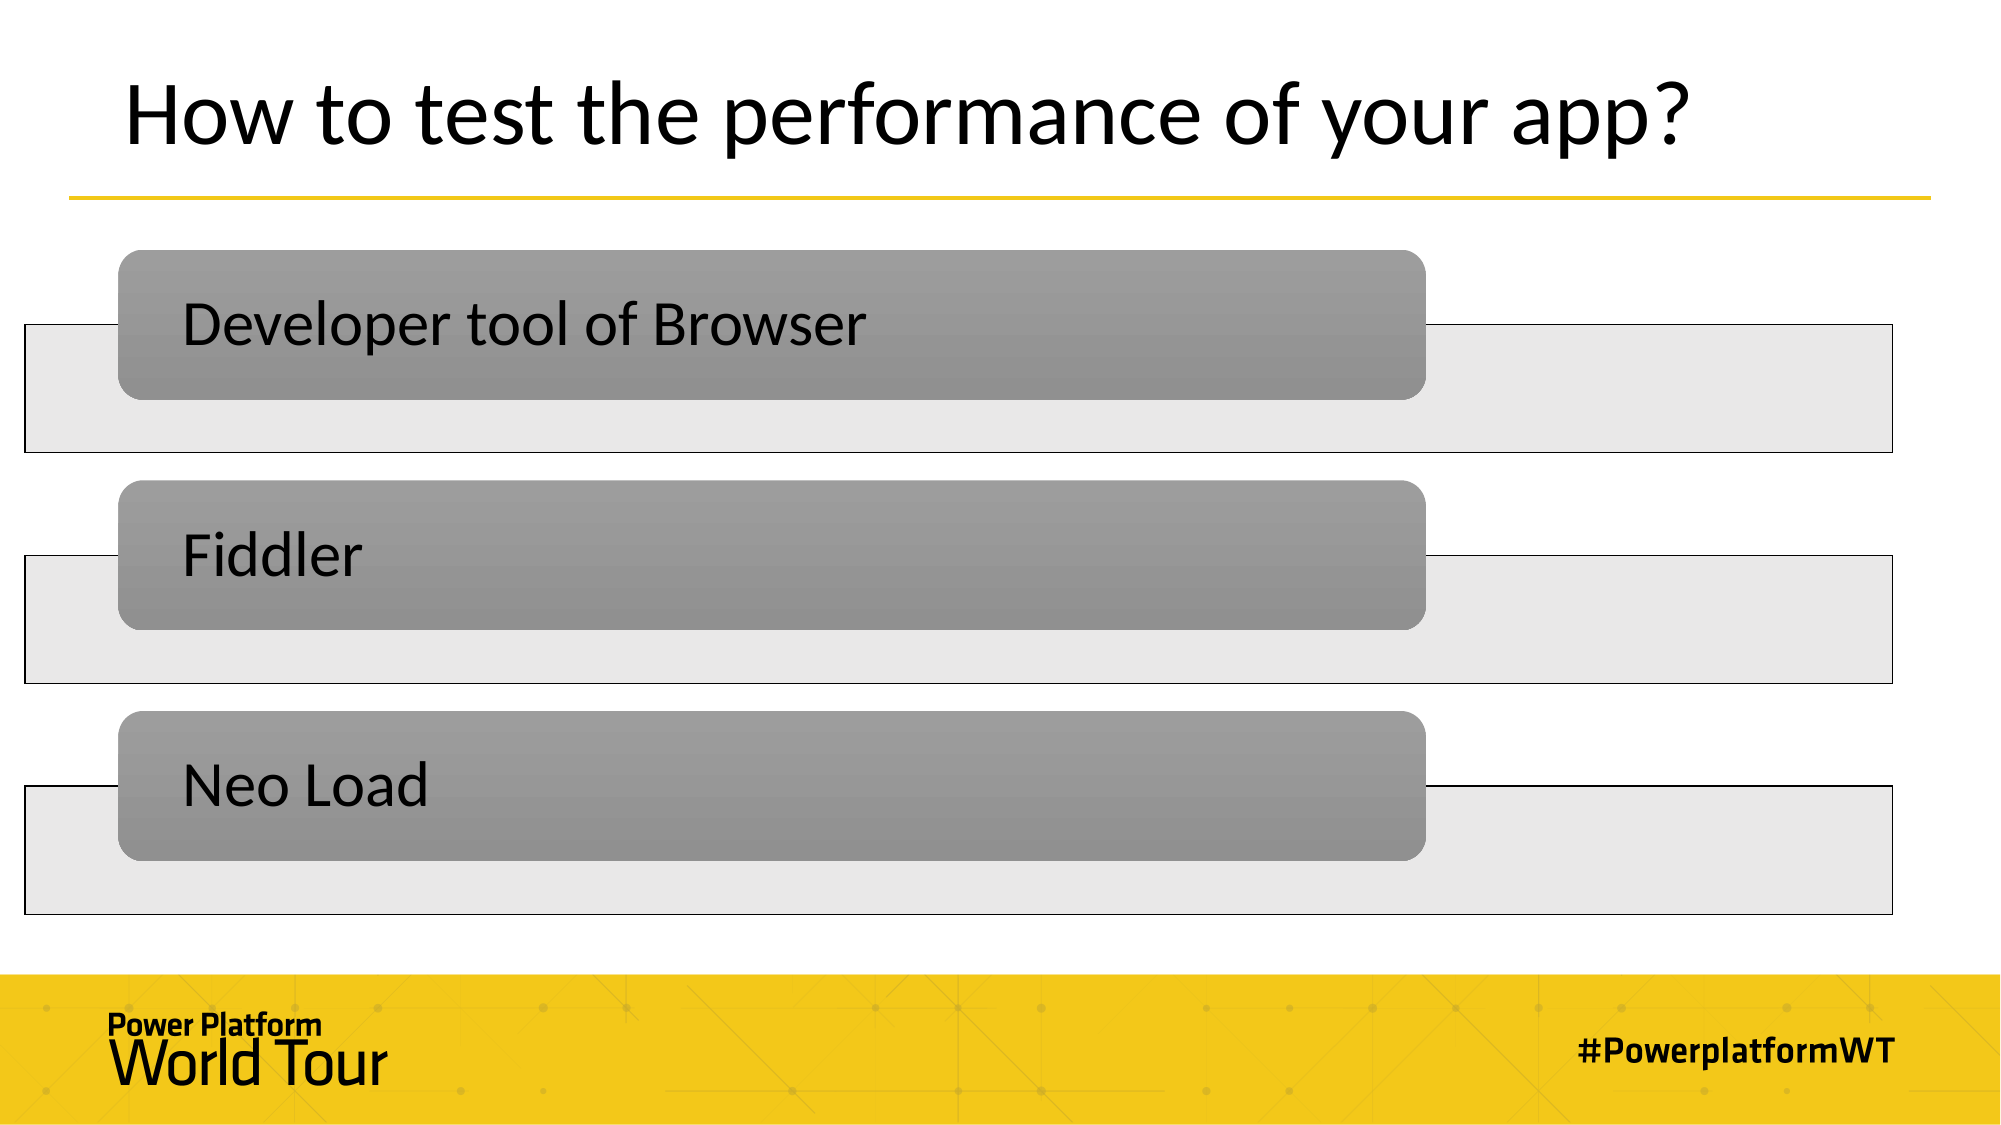

# How to test the performance of your app?
Developer tool of Browser
Fiddler
Neo Load